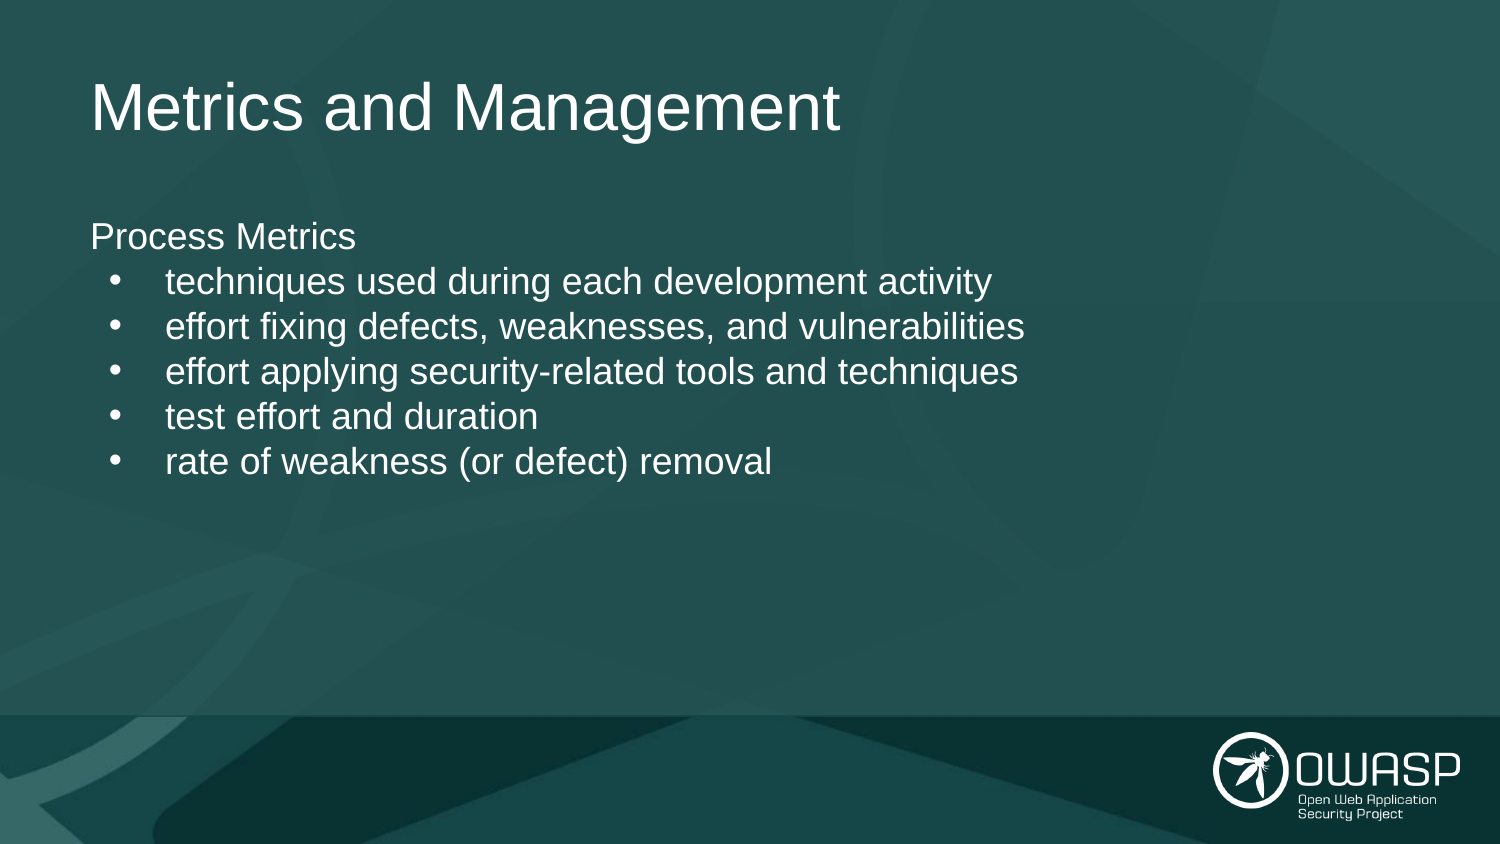

# Metrics and Management
Process Metrics
techniques used during each development activity
effort fixing defects, weaknesses, and vulnerabilities
effort applying security-related tools and techniques
test effort and duration
rate of weakness (or defect) removal